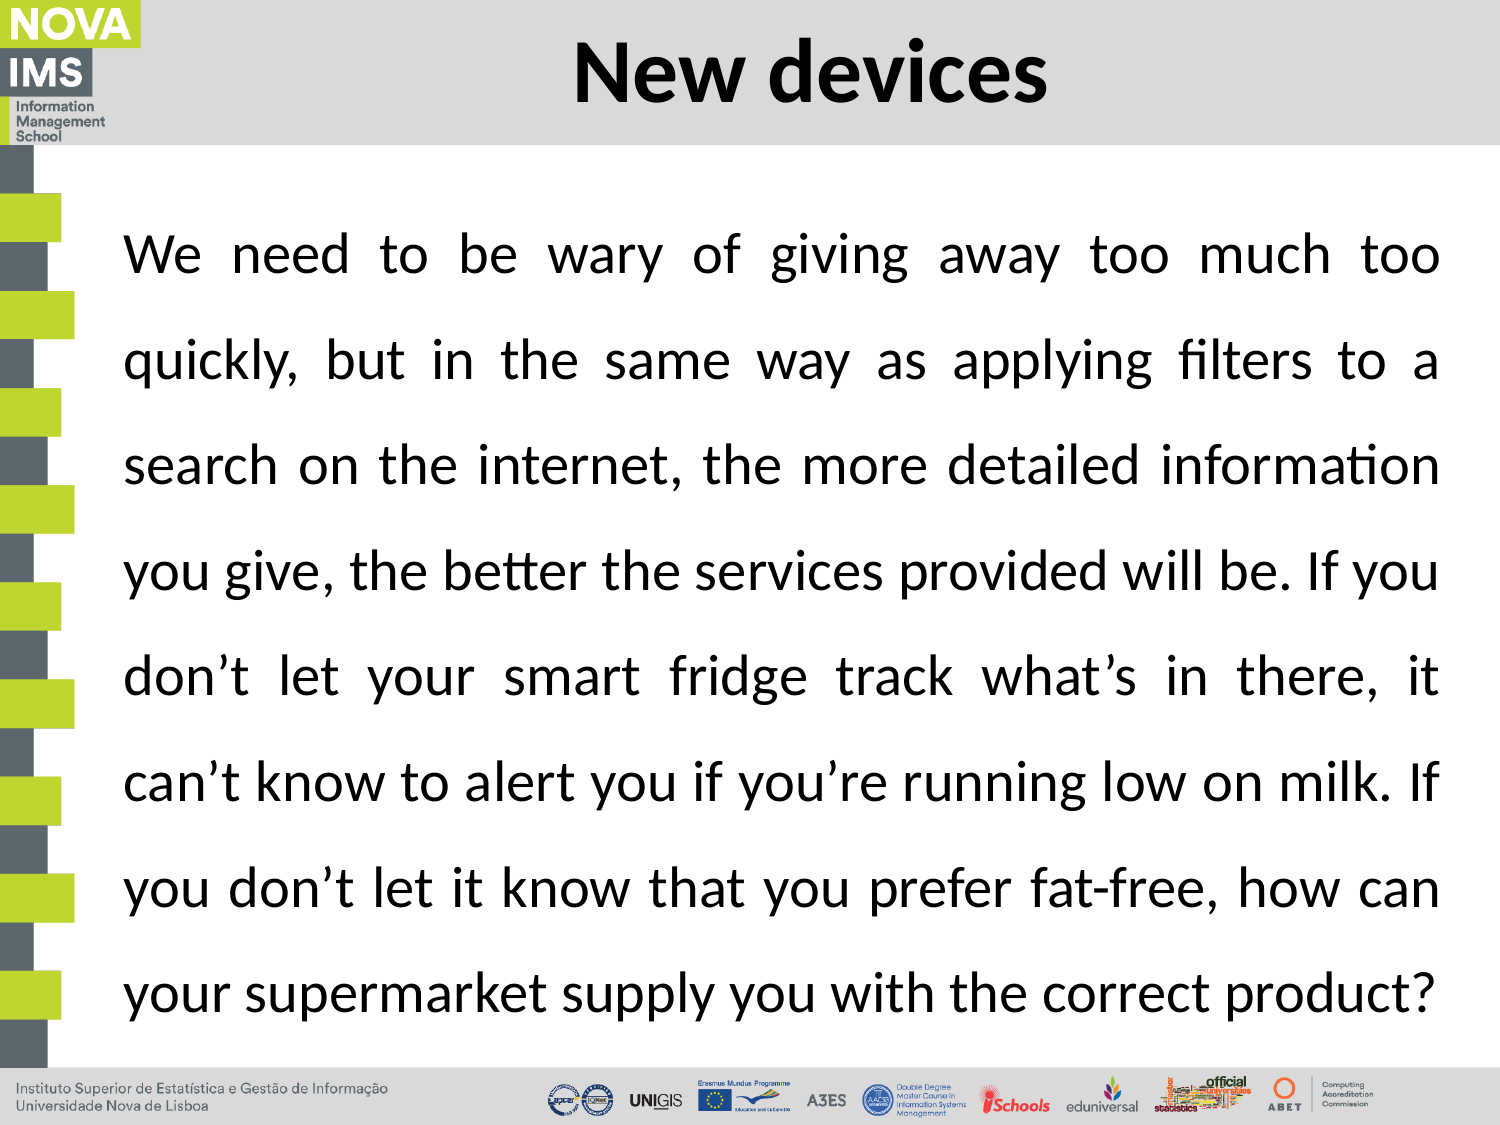

# New devices
We need to be wary of giving away too much too quickly, but in the same way as applying filters to a search on the internet, the more detailed information you give, the better the services provided will be. If you don’t let your smart fridge track what’s in there, it can’t know to alert you if you’re running low on milk. If you don’t let it know that you prefer fat-free, how can your supermarket supply you with the correct product?